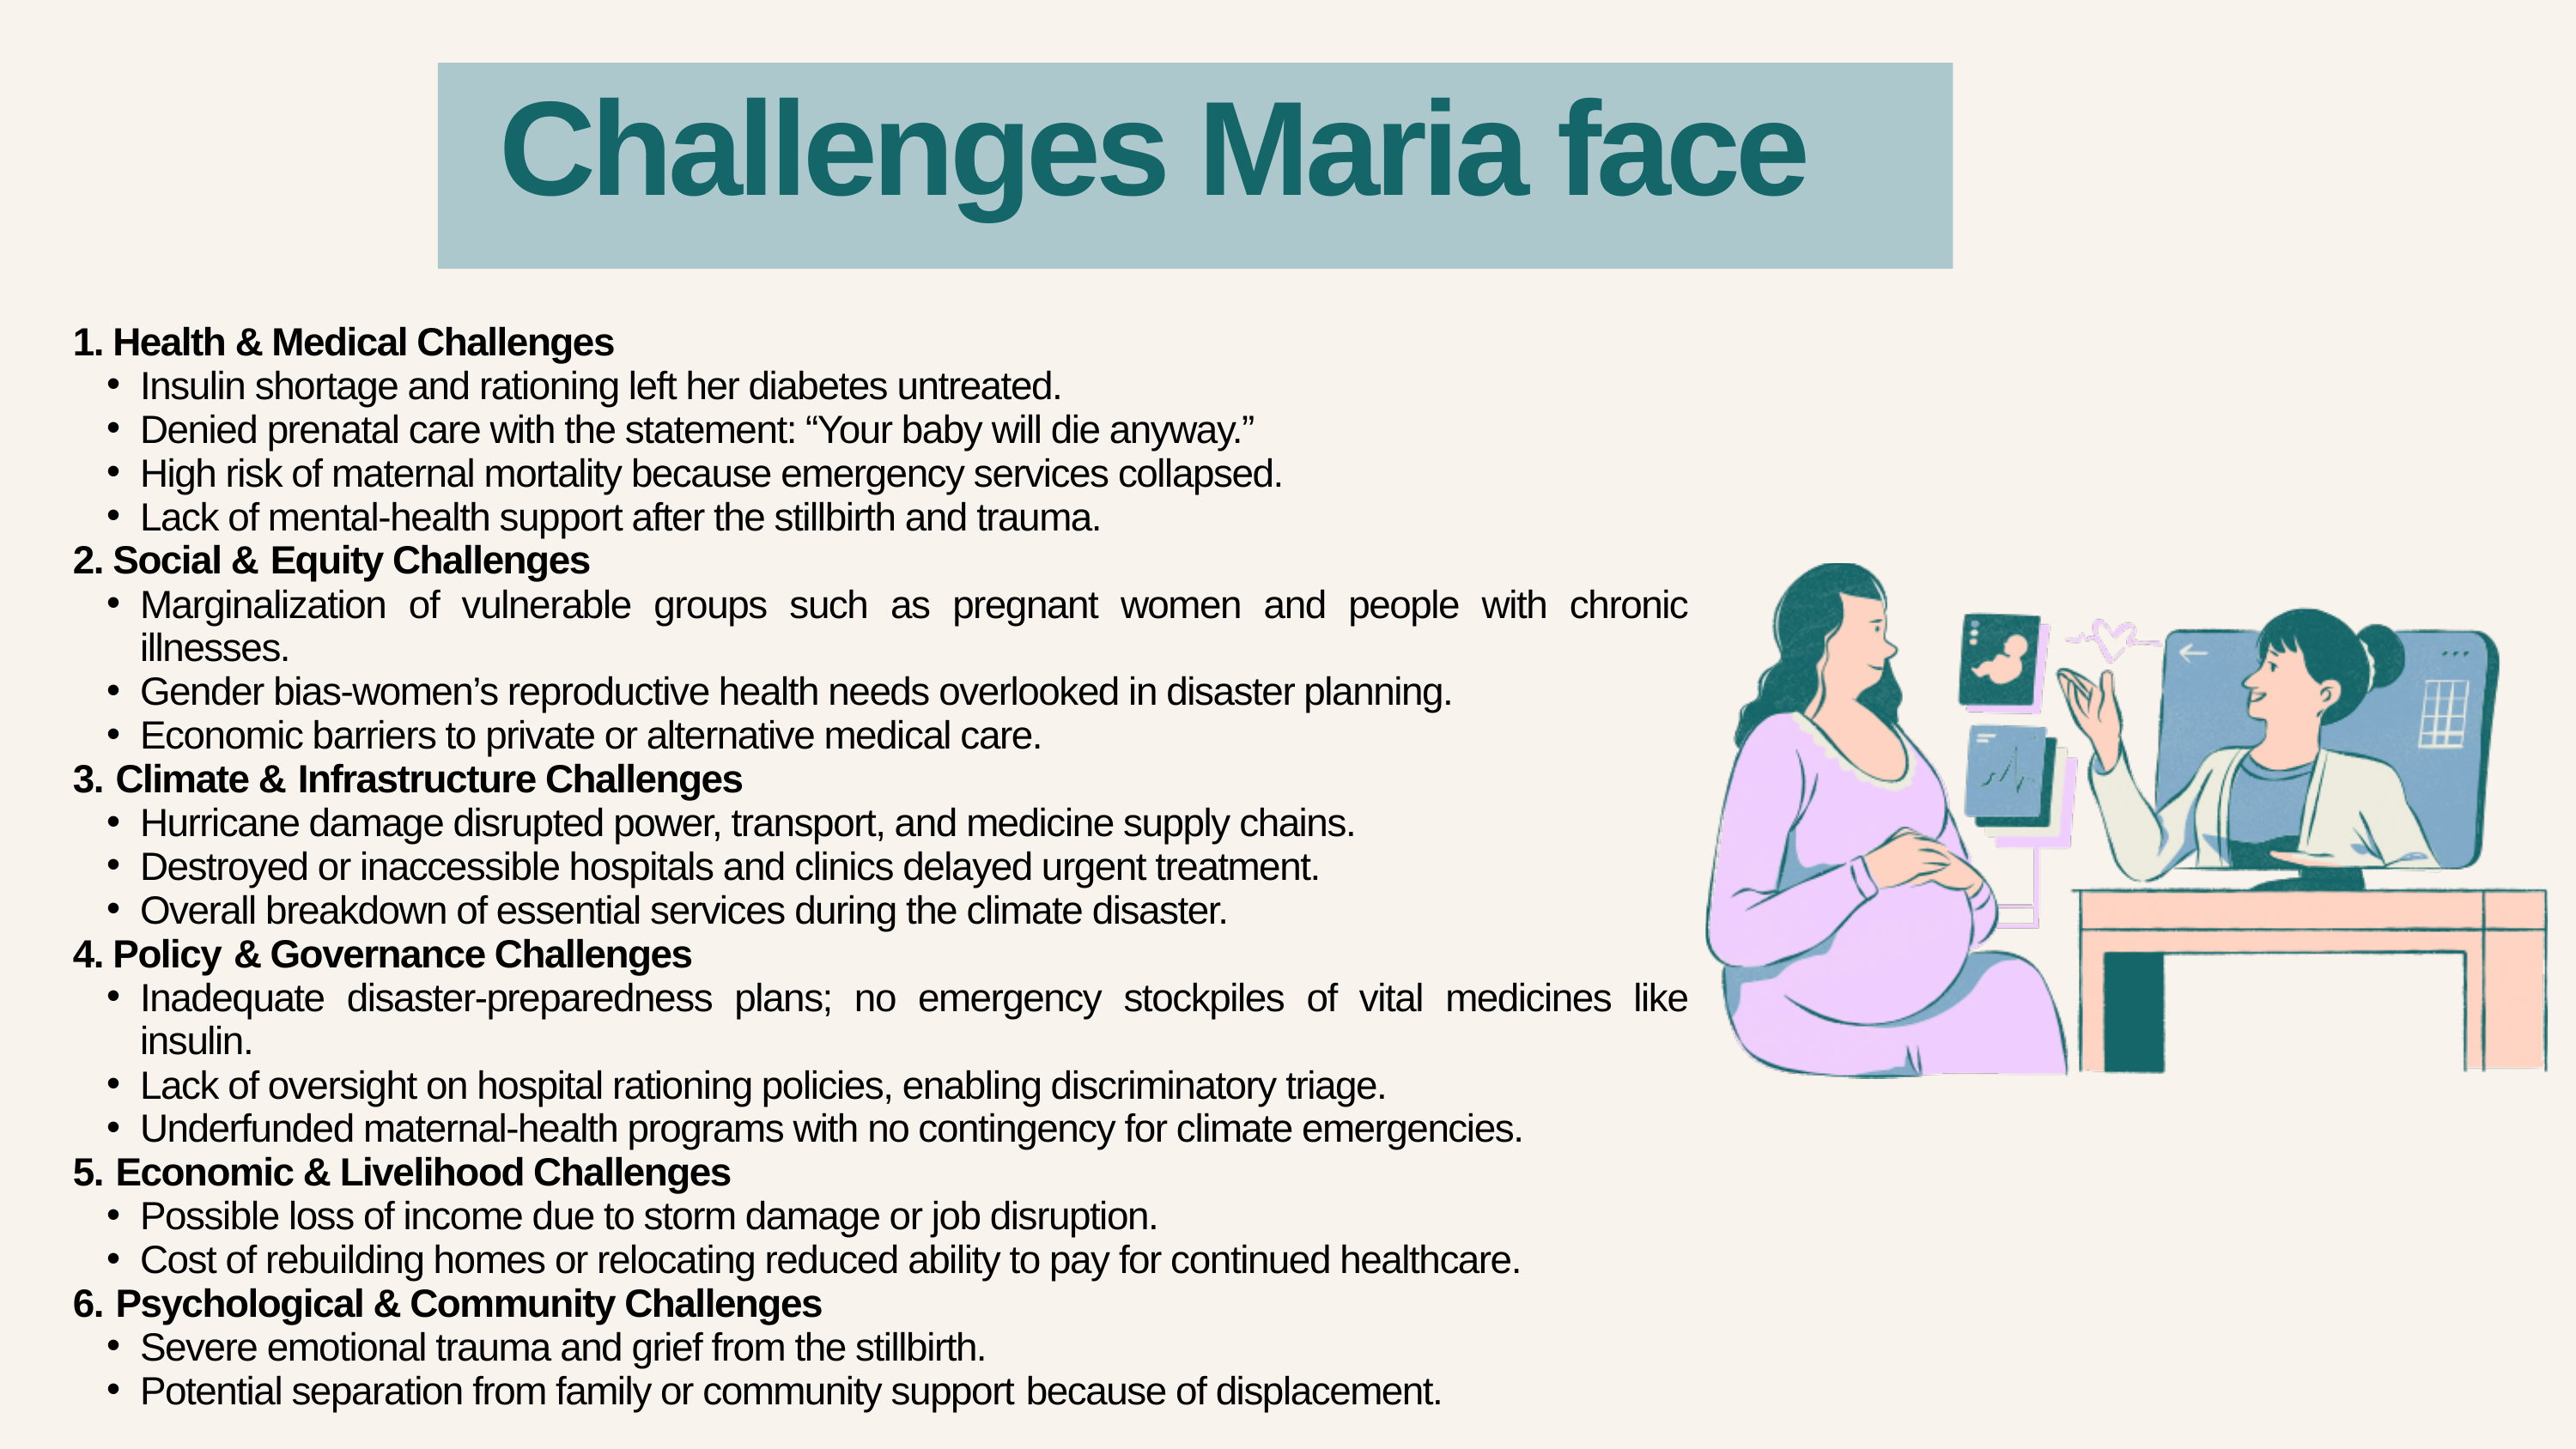

Challenges Maria face
1. Health & Medical Challenges
Insulin shortage and rationing left her diabetes untreated.
Denied prenatal care with the statement: “Your baby will die anyway.”
High risk of maternal mortality because emergency services collapsed.
Lack of mental-health support after the stillbirth and trauma.
2. Social & Equity Challenges
Marginalization of vulnerable groups such as pregnant women and people with chronic illnesses.
Gender bias-women’s reproductive health needs overlooked in disaster planning.
Economic barriers to private or alternative medical care.
3. Climate & Infrastructure Challenges
Hurricane damage disrupted power, transport, and medicine supply chains.
Destroyed or inaccessible hospitals and clinics delayed urgent treatment.
Overall breakdown of essential services during the climate disaster.
4. Policy & Governance Challenges
Inadequate disaster-preparedness plans; no emergency stockpiles of vital medicines like insulin.
Lack of oversight on hospital rationing policies, enabling discriminatory triage.
Underfunded maternal-health programs with no contingency for climate emergencies.
5. Economic & Livelihood Challenges
Possible loss of income due to storm damage or job disruption.
Cost of rebuilding homes or relocating reduced ability to pay for continued healthcare.
6. Psychological & Community Challenges
Severe emotional trauma and grief from the stillbirth.
Potential separation from family or community support because of displacement.